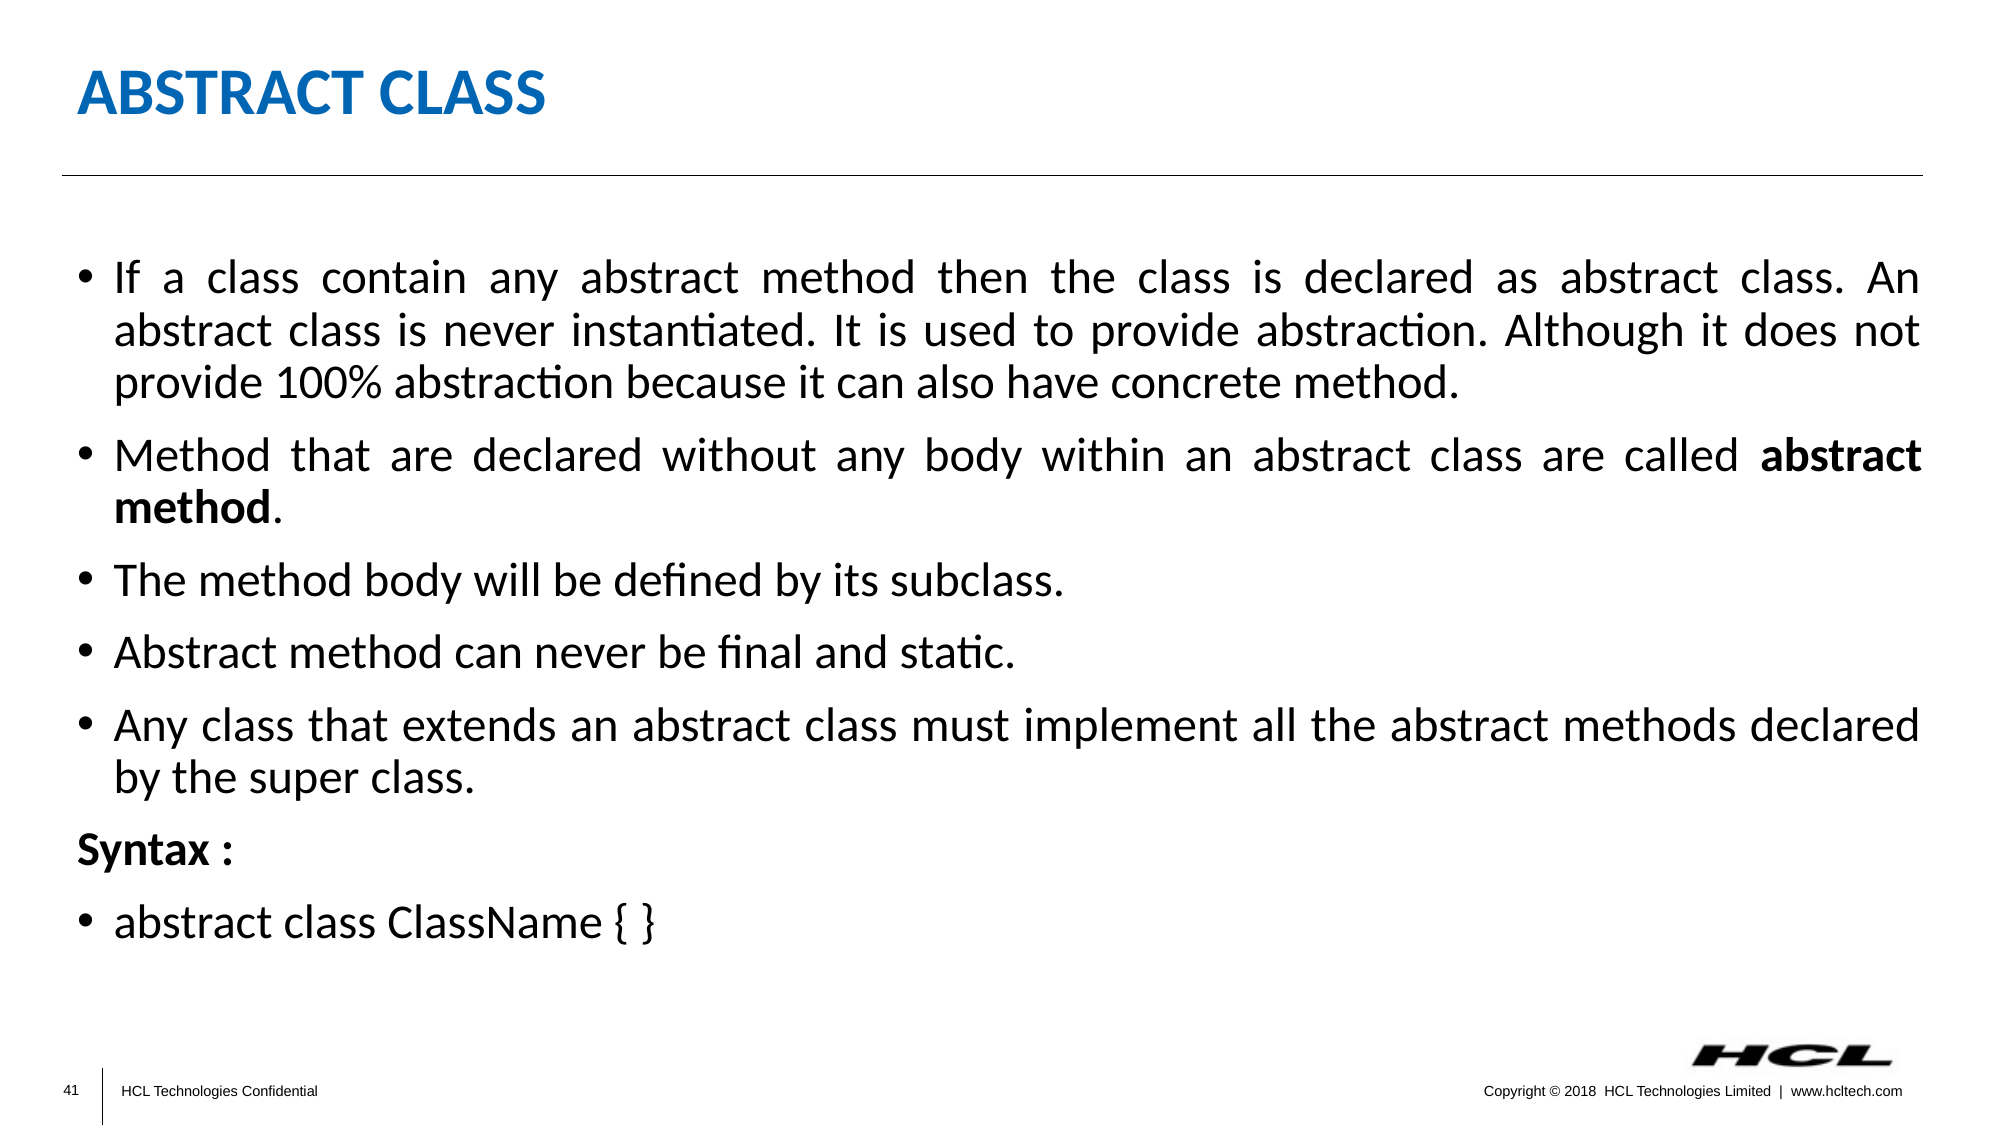

# Abstract Class
If a class contain any abstract method then the class is declared as abstract class. An abstract class is never instantiated. It is used to provide abstraction. Although it does not provide 100% abstraction because it can also have concrete method.
Method that are declared without any body within an abstract class are called abstract method.
The method body will be defined by its subclass.
Abstract method can never be final and static.
Any class that extends an abstract class must implement all the abstract methods declared by the super class.
Syntax :
abstract class ClassName { }